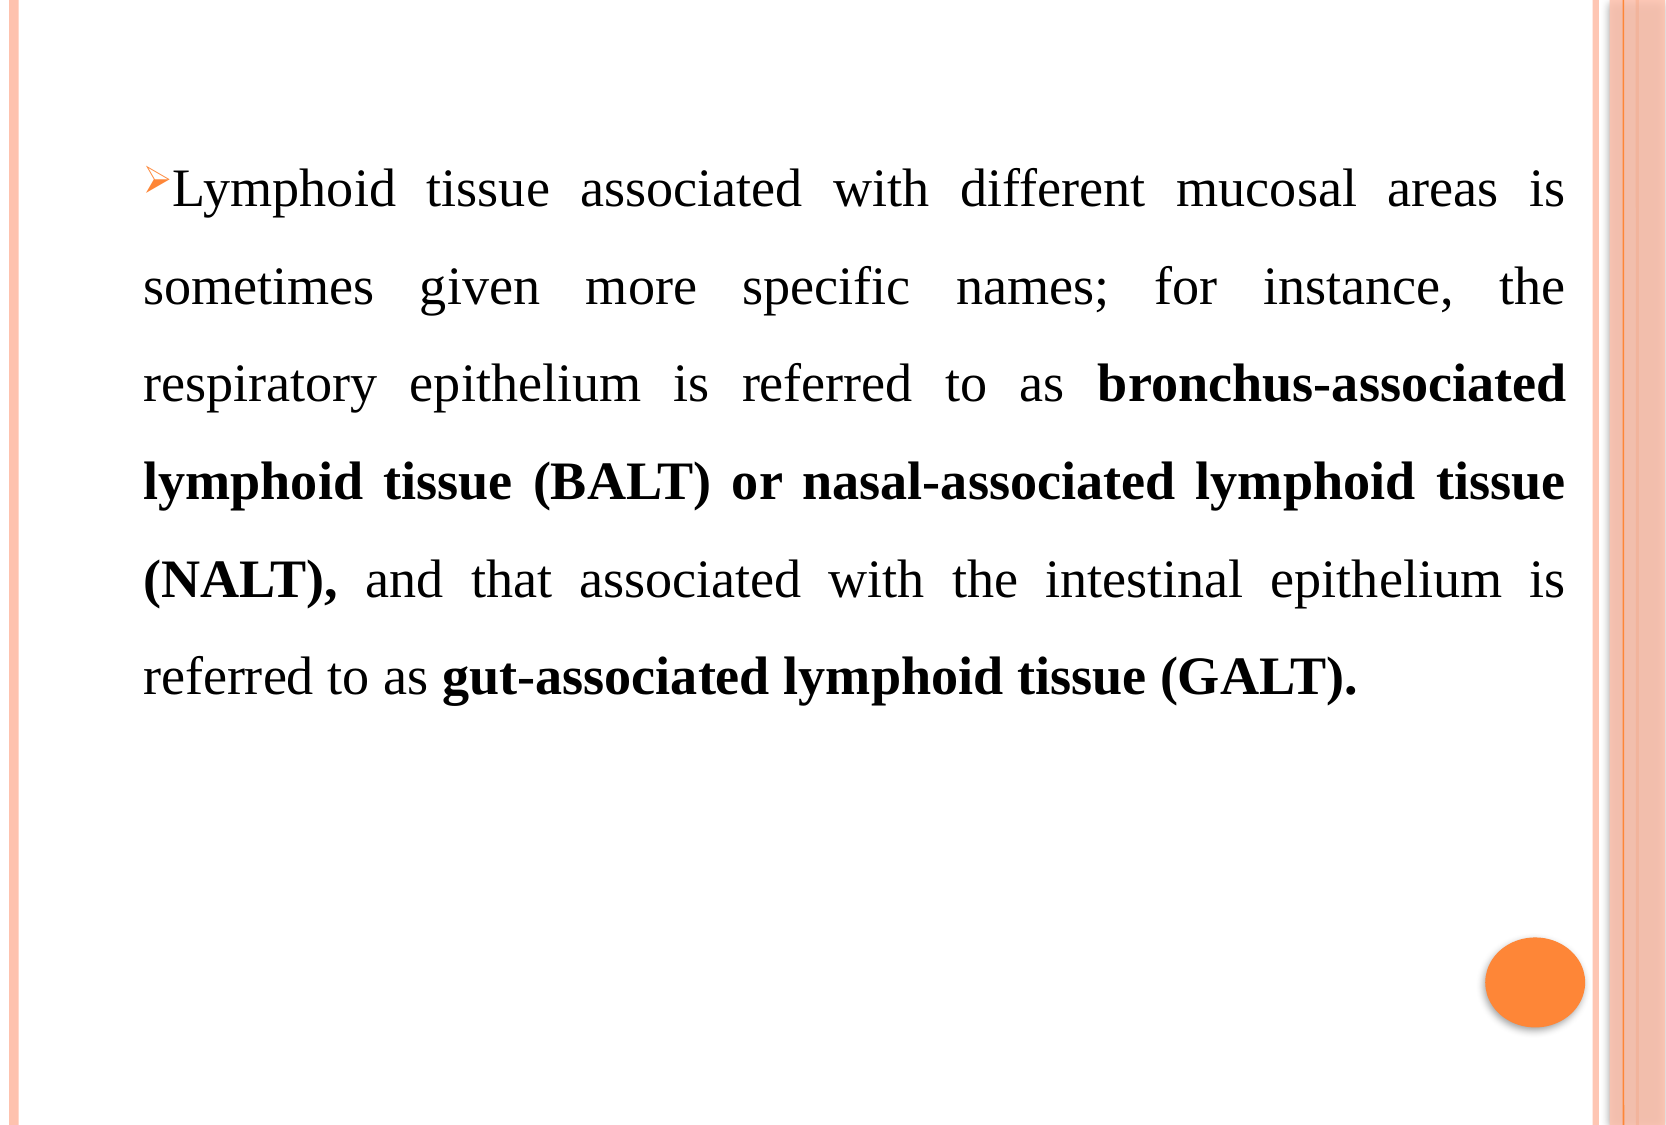

Lymphoid tissue associated with different mucosal areas is sometimes given more specific names; for instance, the respiratory epithelium is referred to as bronchus-associated lymphoid tissue (BALT) or nasal-associated lymphoid tissue (NALT), and that associated with the intestinal epithelium is referred to as gut-associated lymphoid tissue (GALT).